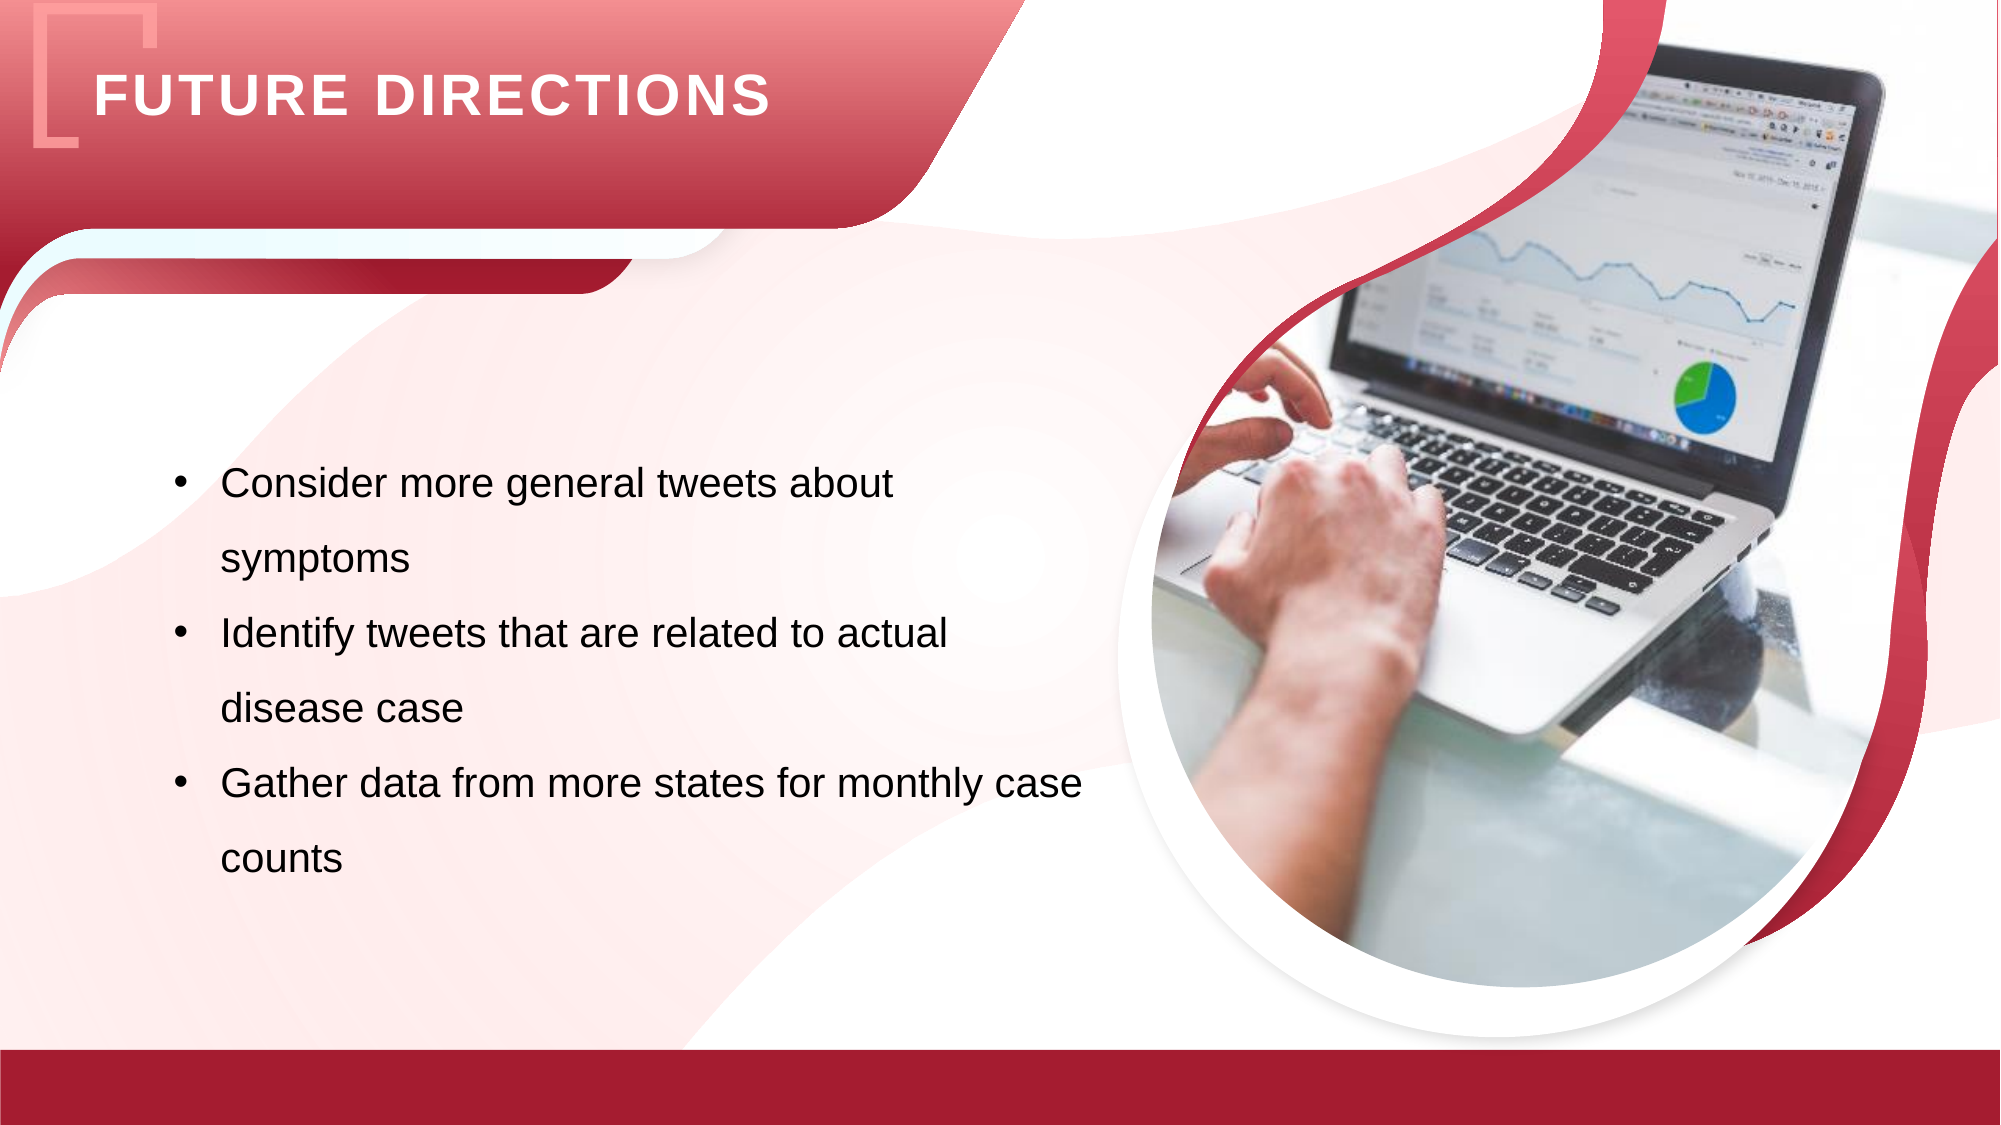

FUTURE DIRECTIONS
Consider more general tweets about symptoms
Identify tweets that are related to actual disease case
Gather data from more states for monthly case counts